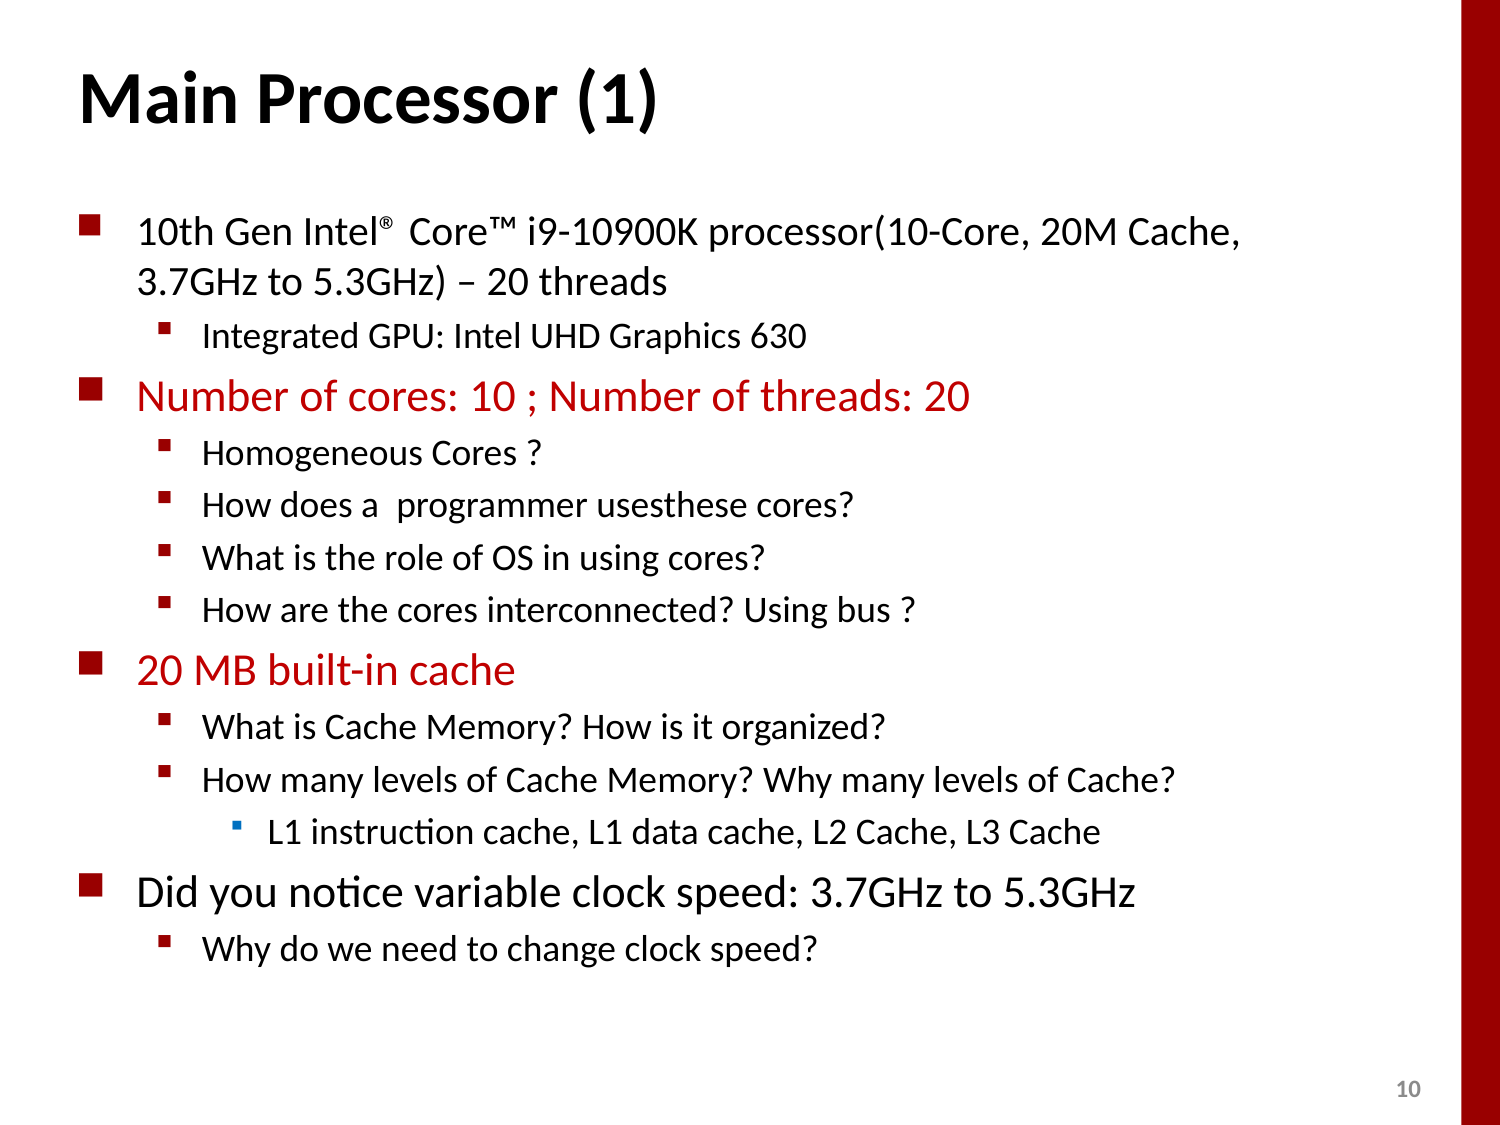

# Main Processor (1)
10th Gen Intel® Core™ i9-10900K processor(10-Core, 20M Cache, 3.7GHz to 5.3GHz) – 20 threads
Integrated GPU: Intel UHD Graphics 630
Number of cores: 10 ; Number of threads: 20
Homogeneous Cores ?
How does a  programmer usesthese cores?
What is the role of OS in using cores?
How are the cores interconnected? Using bus ?
20 MB built-in cache
What is Cache Memory? How is it organized?
How many levels of Cache Memory? Why many levels of Cache?
L1 instruction cache, L1 data cache, L2 Cache, L3 Cache
Did you notice variable clock speed: 3.7GHz to 5.3GHz
Why do we need to change clock speed?